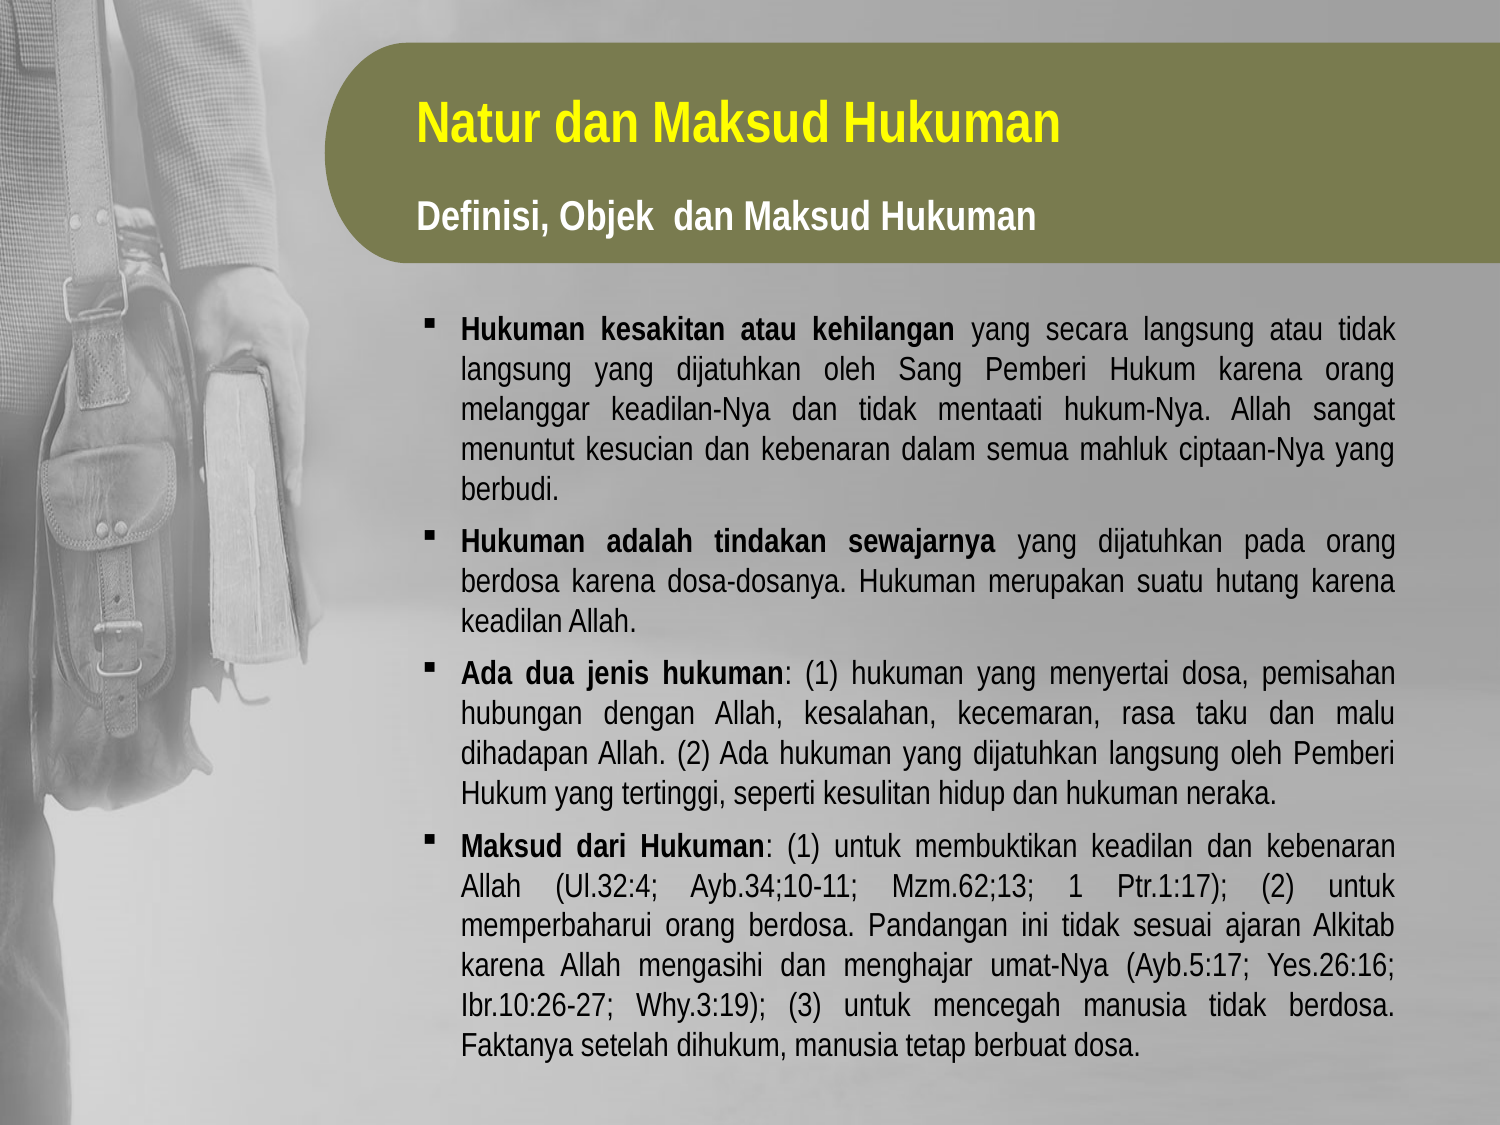

Natur dan Maksud Hukuman
Definisi, Objek  dan Maksud Hukuman
Hukuman kesakitan atau kehilangan yang secara langsung atau tidak langsung yang dijatuhkan oleh Sang Pemberi Hukum karena orang melanggar keadilan-Nya dan tidak mentaati hukum-Nya. Allah sangat menuntut kesucian dan kebenaran dalam semua mahluk ciptaan-Nya yang berbudi.
Hukuman adalah tindakan sewajarnya yang dijatuhkan pada orang berdosa karena dosa-dosanya. Hukuman merupakan suatu hutang karena keadilan Allah.
Ada dua jenis hukuman: (1) hukuman yang menyertai dosa, pemisahan hubungan dengan Allah, kesalahan, kecemaran, rasa taku dan malu dihadapan Allah. (2) Ada hukuman yang dijatuhkan langsung oleh Pemberi Hukum yang tertinggi, seperti kesulitan hidup dan hukuman neraka.
Maksud dari Hukuman: (1) untuk membuktikan keadilan dan kebenaran Allah (Ul.32:4; Ayb.34;10-11; Mzm.62;13; 1 Ptr.1:17); (2) untuk memperbaharui orang berdosa. Pandangan ini tidak sesuai ajaran Alkitab karena Allah mengasihi dan menghajar umat-Nya (Ayb.5:17; Yes.26:16; Ibr.10:26-27; Why.3:19); (3) untuk mencegah manusia tidak berdosa. Faktanya setelah dihukum, manusia tetap berbuat dosa.